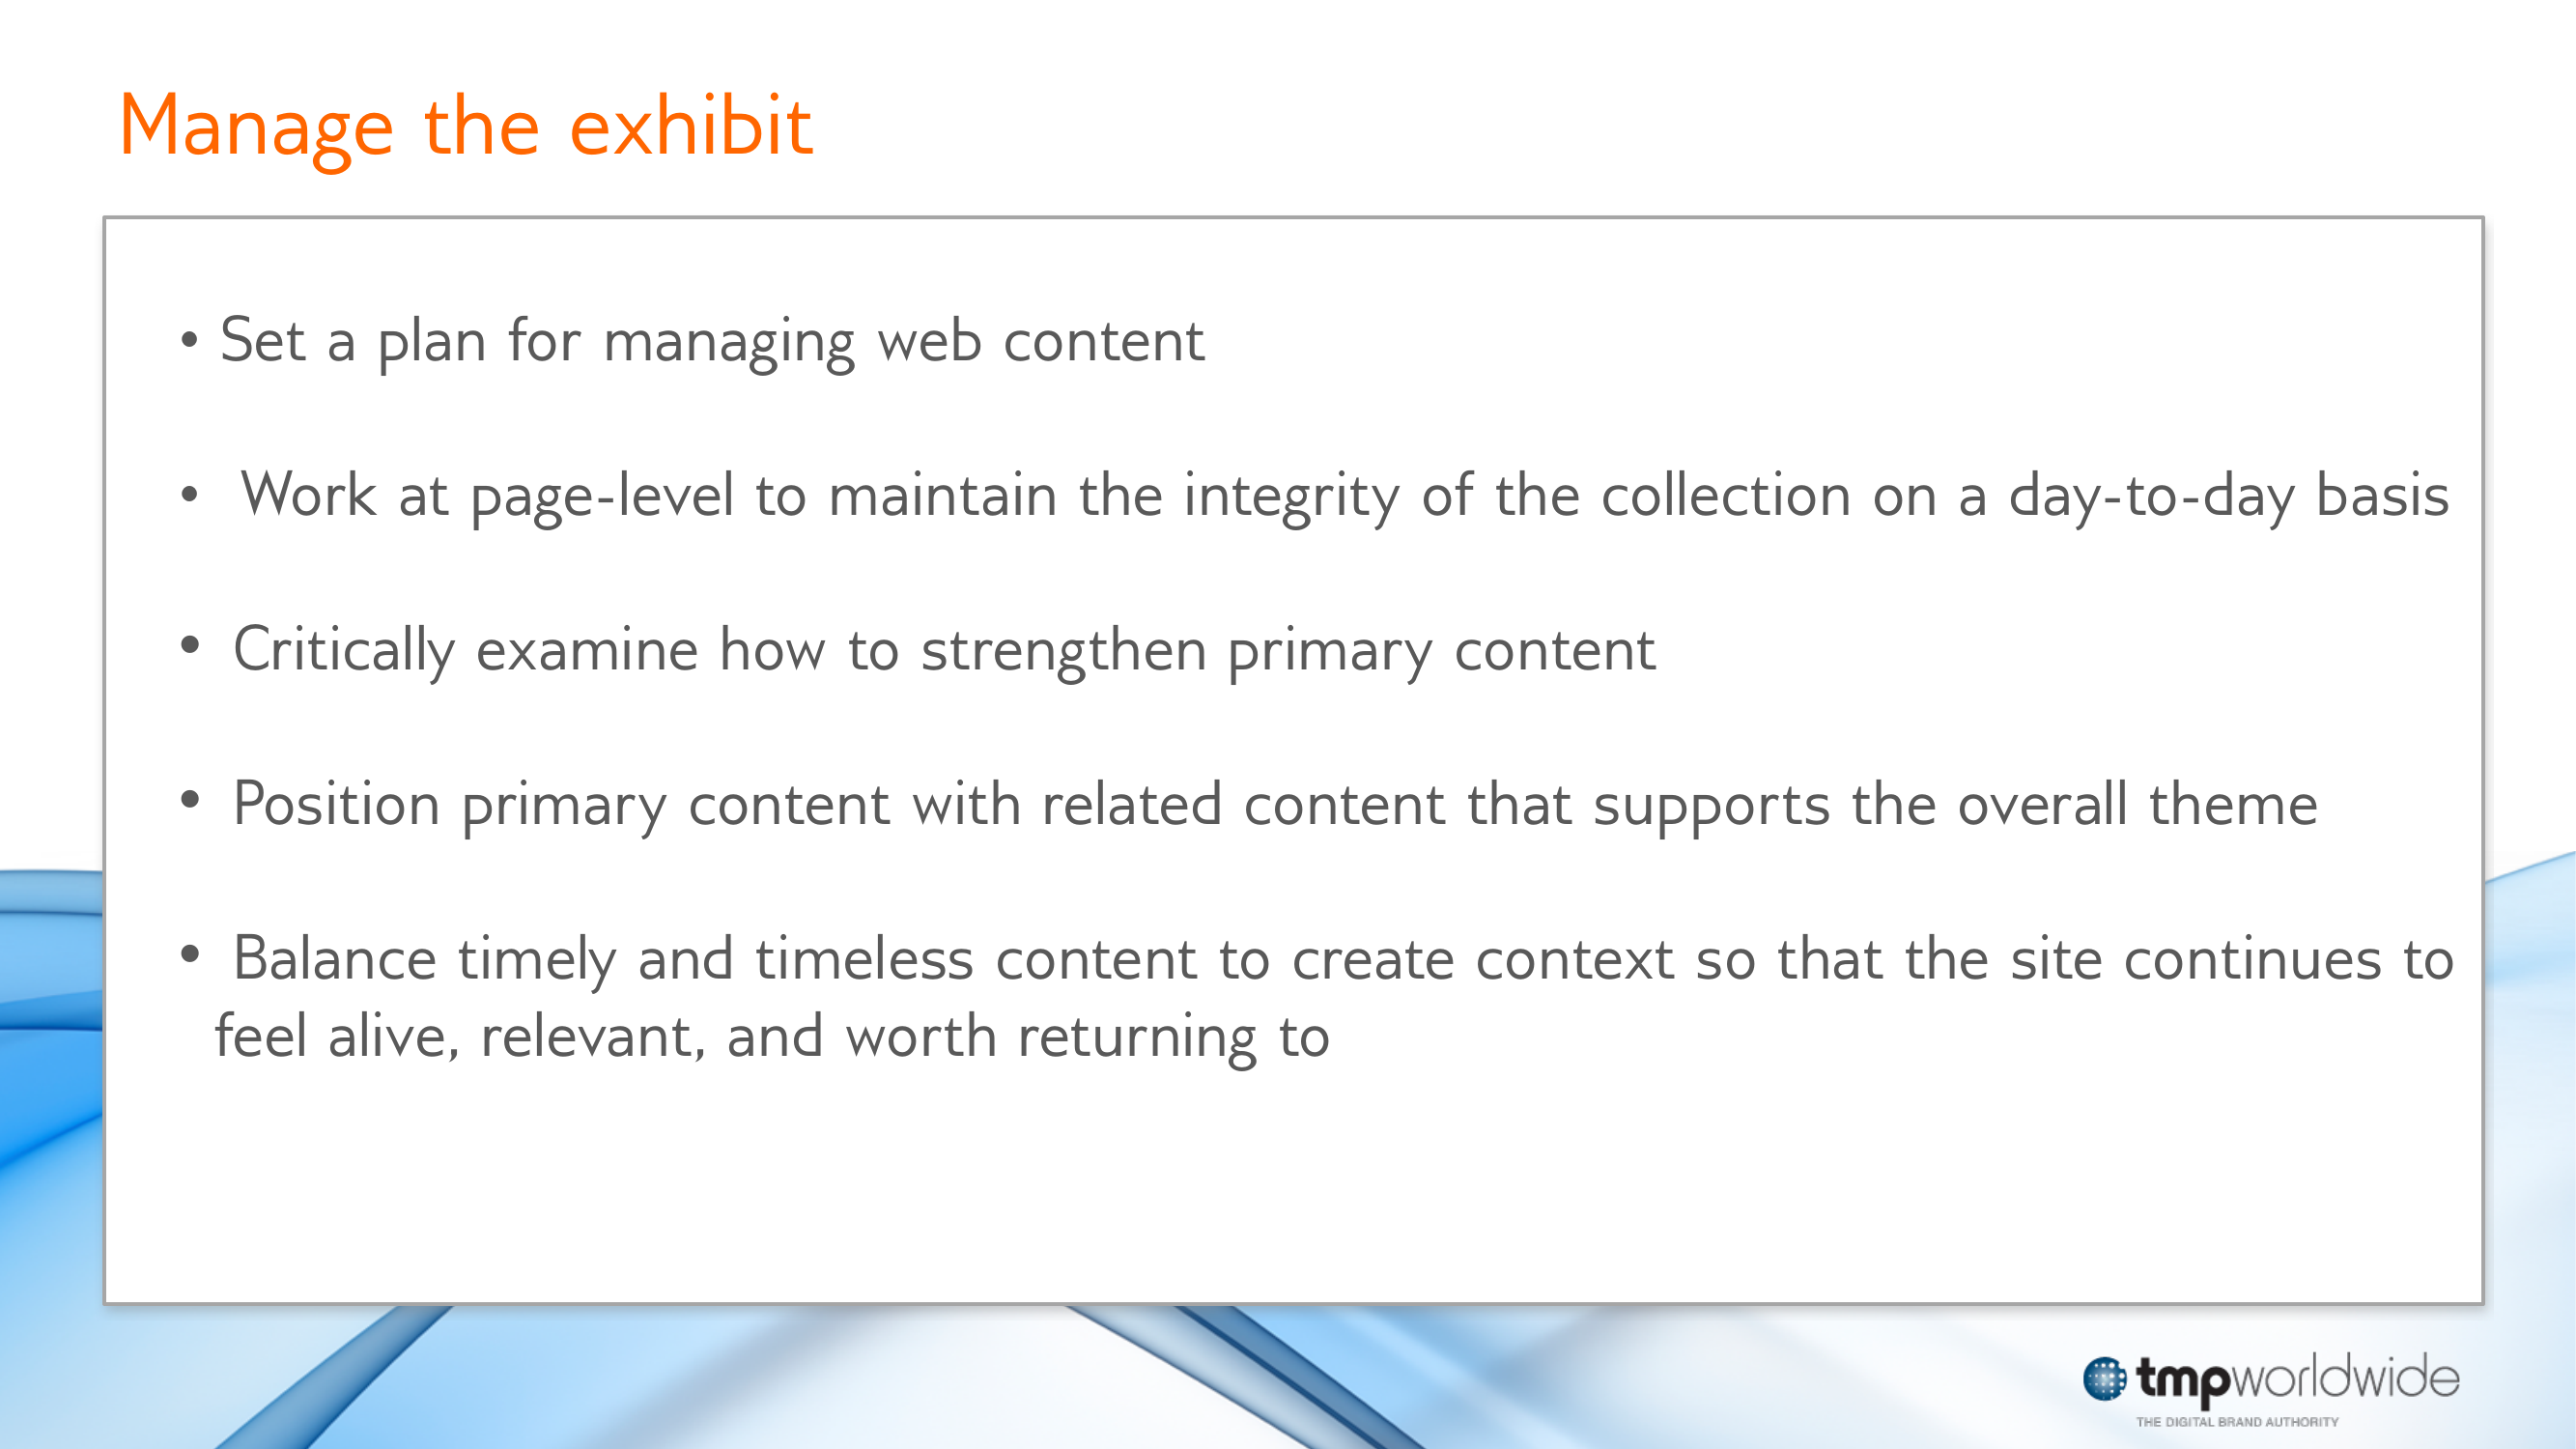

Manage the exhibit

• Set a plan for managing web content

•  Work at page-level to maintain the integrity of the collection on a day-to-day basis

 Critically examine how to strengthen primary content

 Position primary content with related content that supports the overall theme

 Balance timely and timeless content to create context so that the site continues to feel alive, relevant, and worth returning to